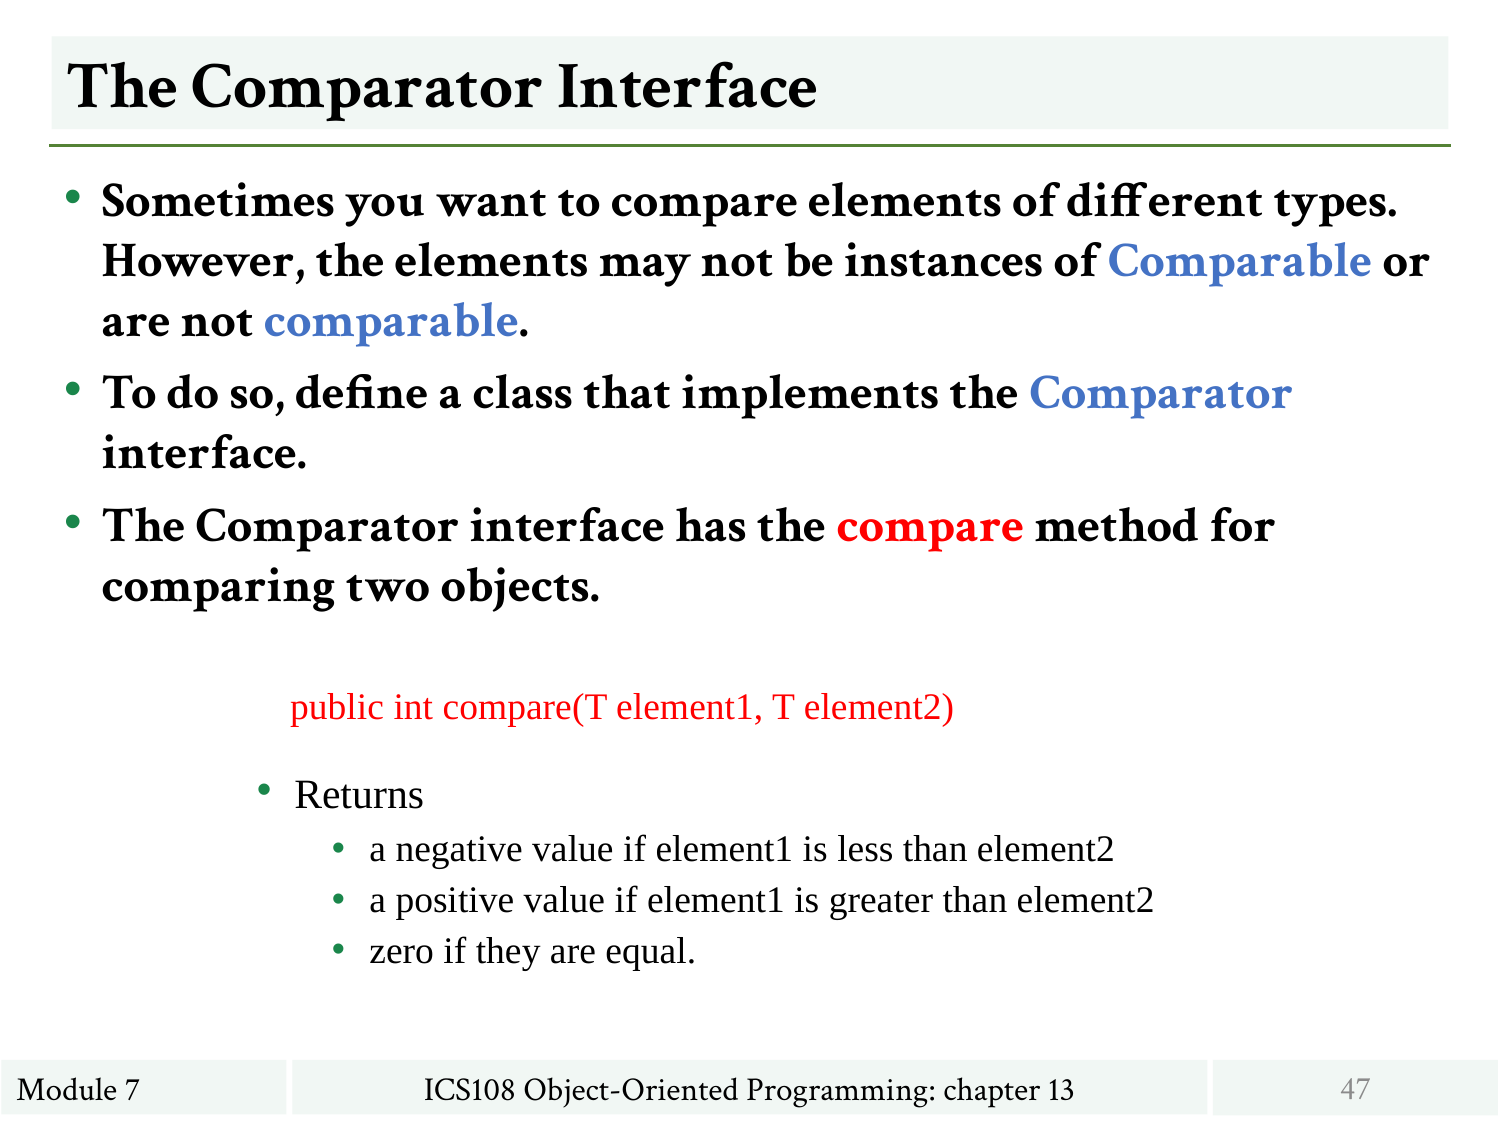

# The Comparator Interface
Sometimes you want to compare elements of different types. However, the elements may not be instances of Comparable or are not comparable.
To do so, define a class that implements the Comparator interface.
The Comparator interface has the compare method for comparing two objects.
public int compare(T element1, T element2)
Returns
a negative value if element1 is less than element2
a positive value if element1 is greater than element2
zero if they are equal.
47